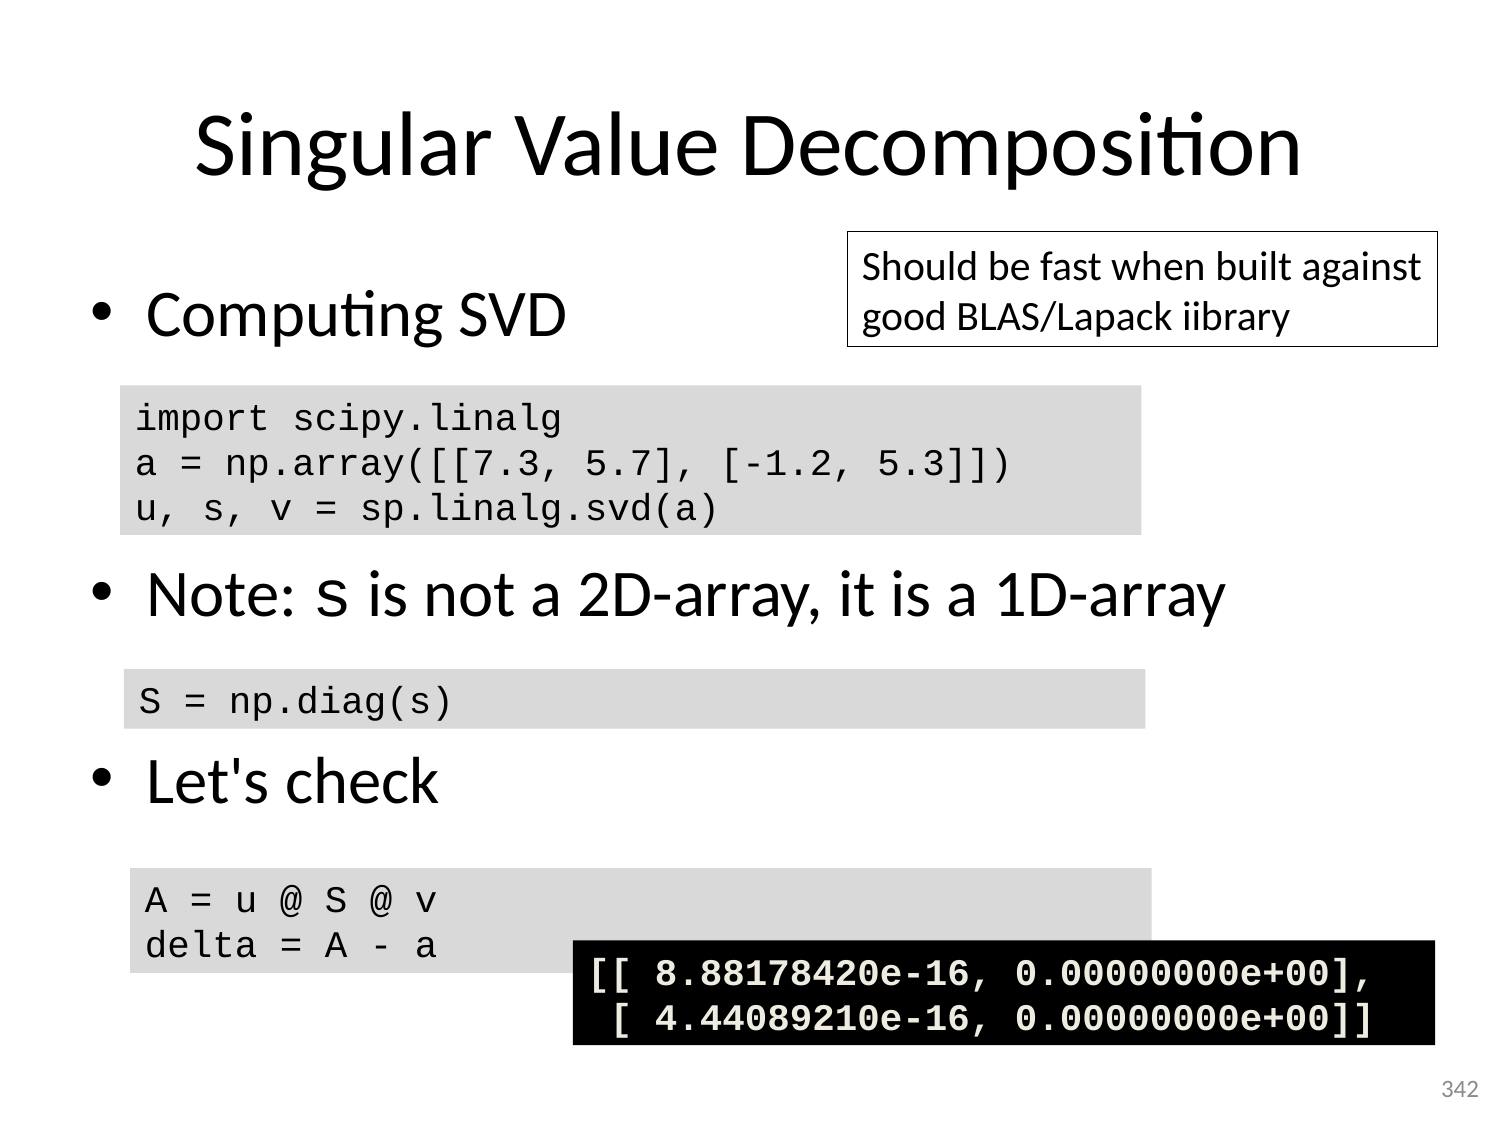

# Singular Value Decomposition
Should be fast when built against
good BLAS/Lapack iibrary
Computing SVD

Note: s is not a 2D-array, it is a 1D-array

Let's check
import scipy.linalg
a = np.array([[7.3, 5.7], [-1.2, 5.3]])
u, s, v = sp.linalg.svd(a)
S = np.diag(s)
A = u @ S @ v
delta = A - a
[[ 8.88178420e-16, 0.00000000e+00],
 [ 4.44089210e-16, 0.00000000e+00]]
342